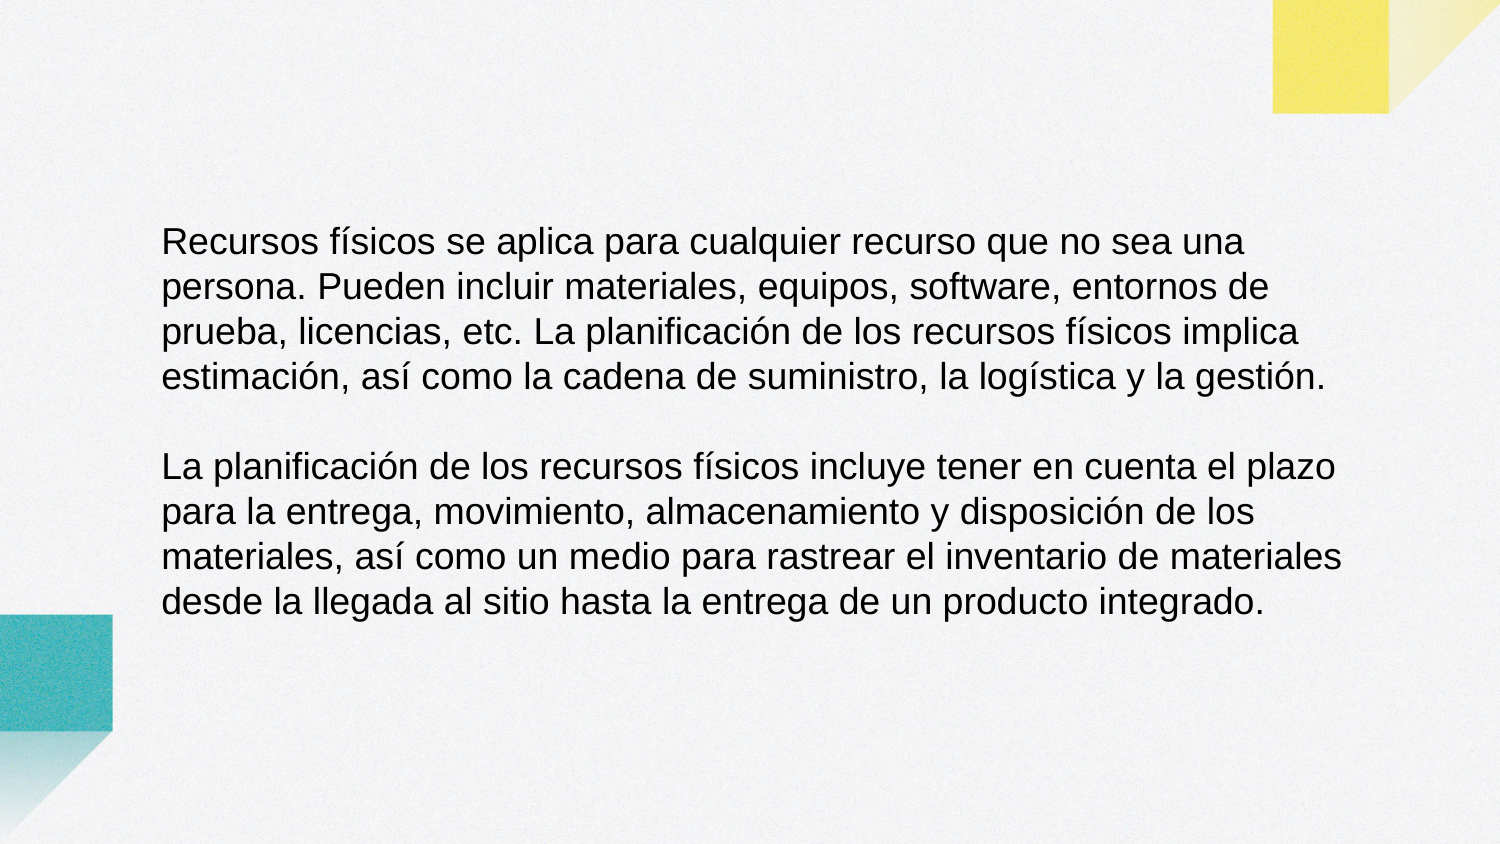

Recursos físicos se aplica para cualquier recurso que no sea una persona. Pueden incluir materiales, equipos, software, entornos de prueba, licencias, etc. La planificación de los recursos físicos implica estimación, así como la cadena de suministro, la logística y la gestión.

La planificación de los recursos físicos incluye tener en cuenta el plazo para la entrega, movimiento, almacenamiento y disposición de los materiales, así como un medio para rastrear el inventario de materiales desde la llegada al sitio hasta la entrega de un producto integrado.